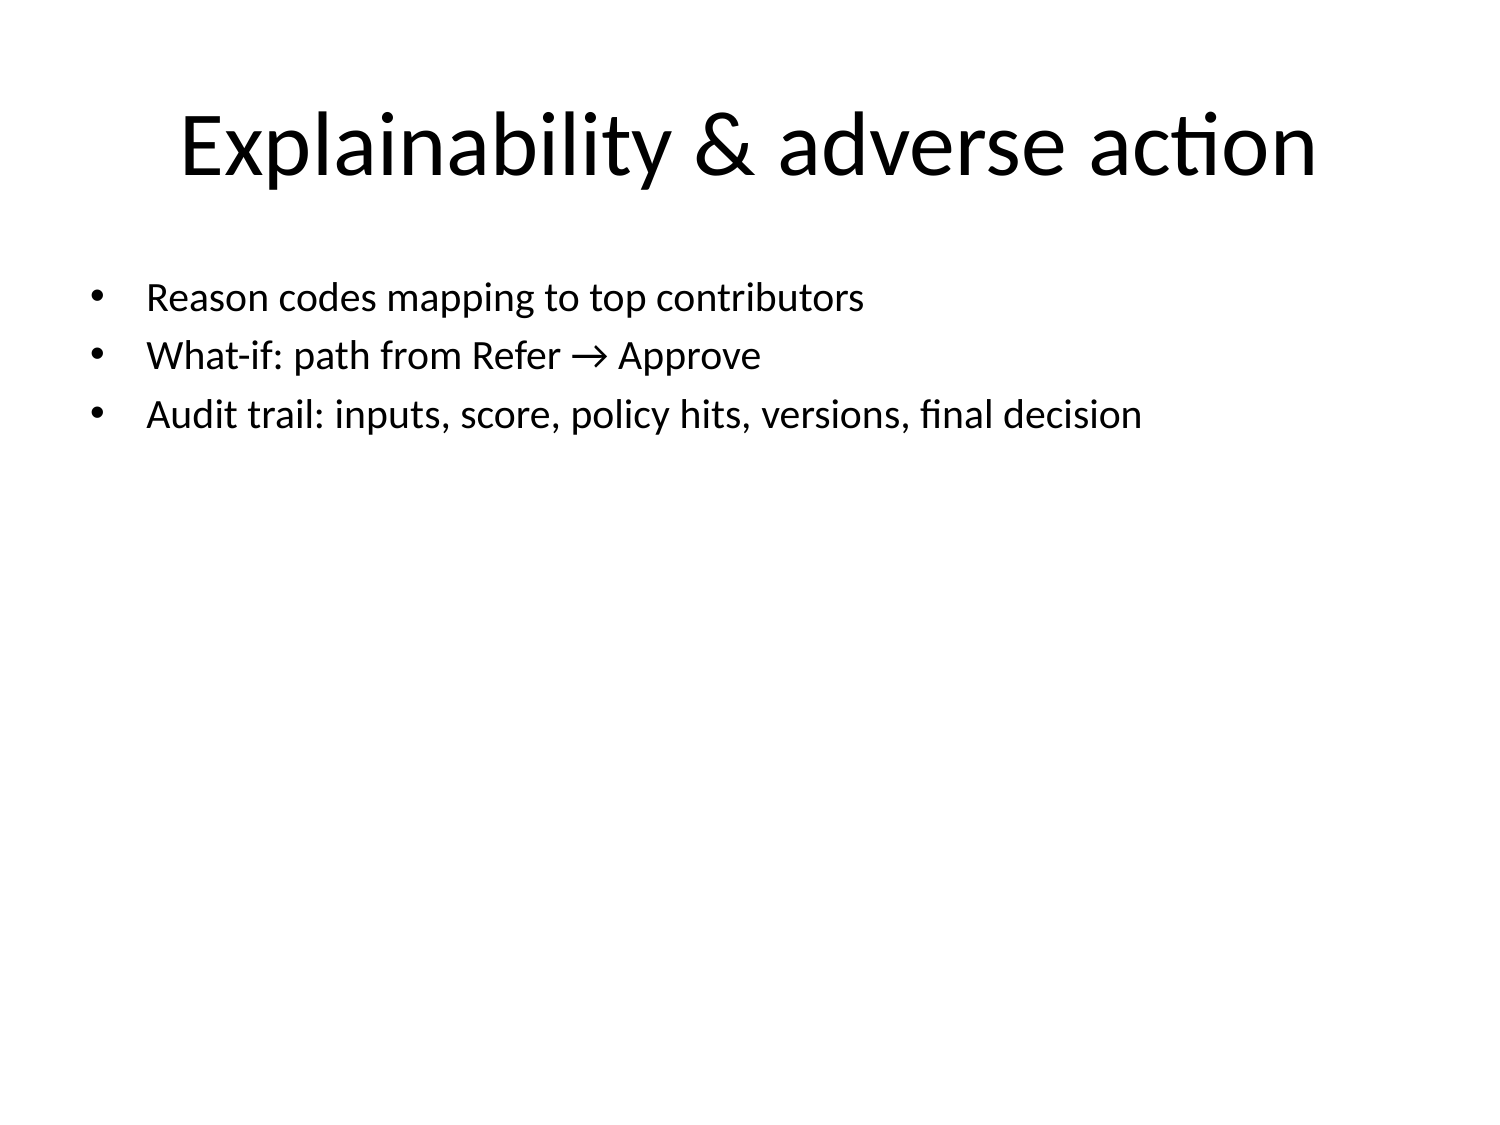

# Explainability & adverse action
Reason codes mapping to top contributors
What-if: path from Refer → Approve
Audit trail: inputs, score, policy hits, versions, final decision